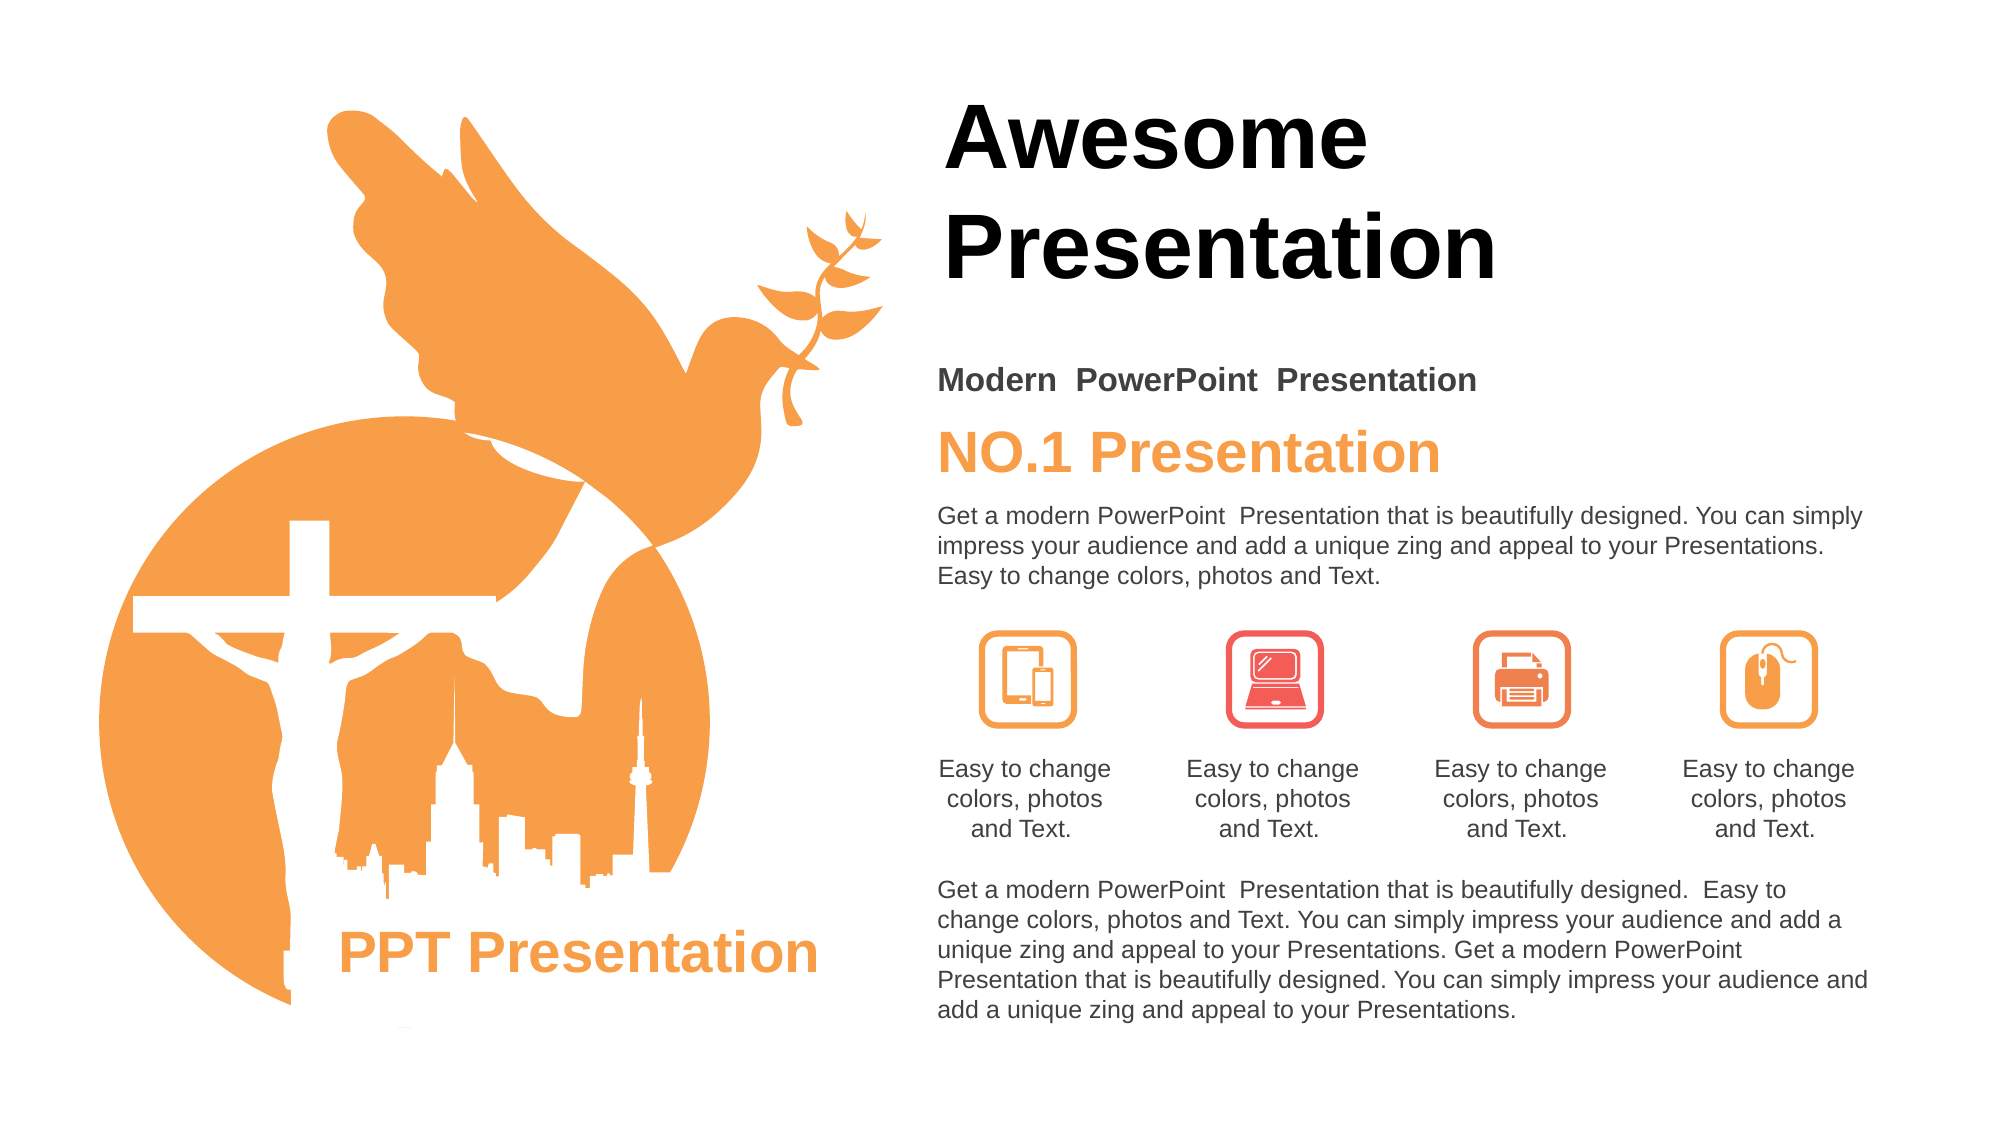

Awesome
Presentation
Modern  PowerPoint  Presentation
NO.1 Presentation
Get a modern PowerPoint  Presentation that is beautifully designed. You can simply impress your audience and add a unique zing and appeal to your Presentations. Easy to change colors, photos and Text.

Easy to change colors, photos and Text.
Easy to change colors, photos and Text.
Easy to change colors, photos and Text.
Easy to change colors, photos and Text.
Get a modern PowerPoint  Presentation that is beautifully designed.  Easy to change colors, photos and Text. You can simply impress your audience and add a unique zing and appeal to your Presentations. Get a modern PowerPoint  Presentation that is beautifully designed. You can simply impress your audience and add a unique zing and appeal to your Presentations.
PPT Presentation